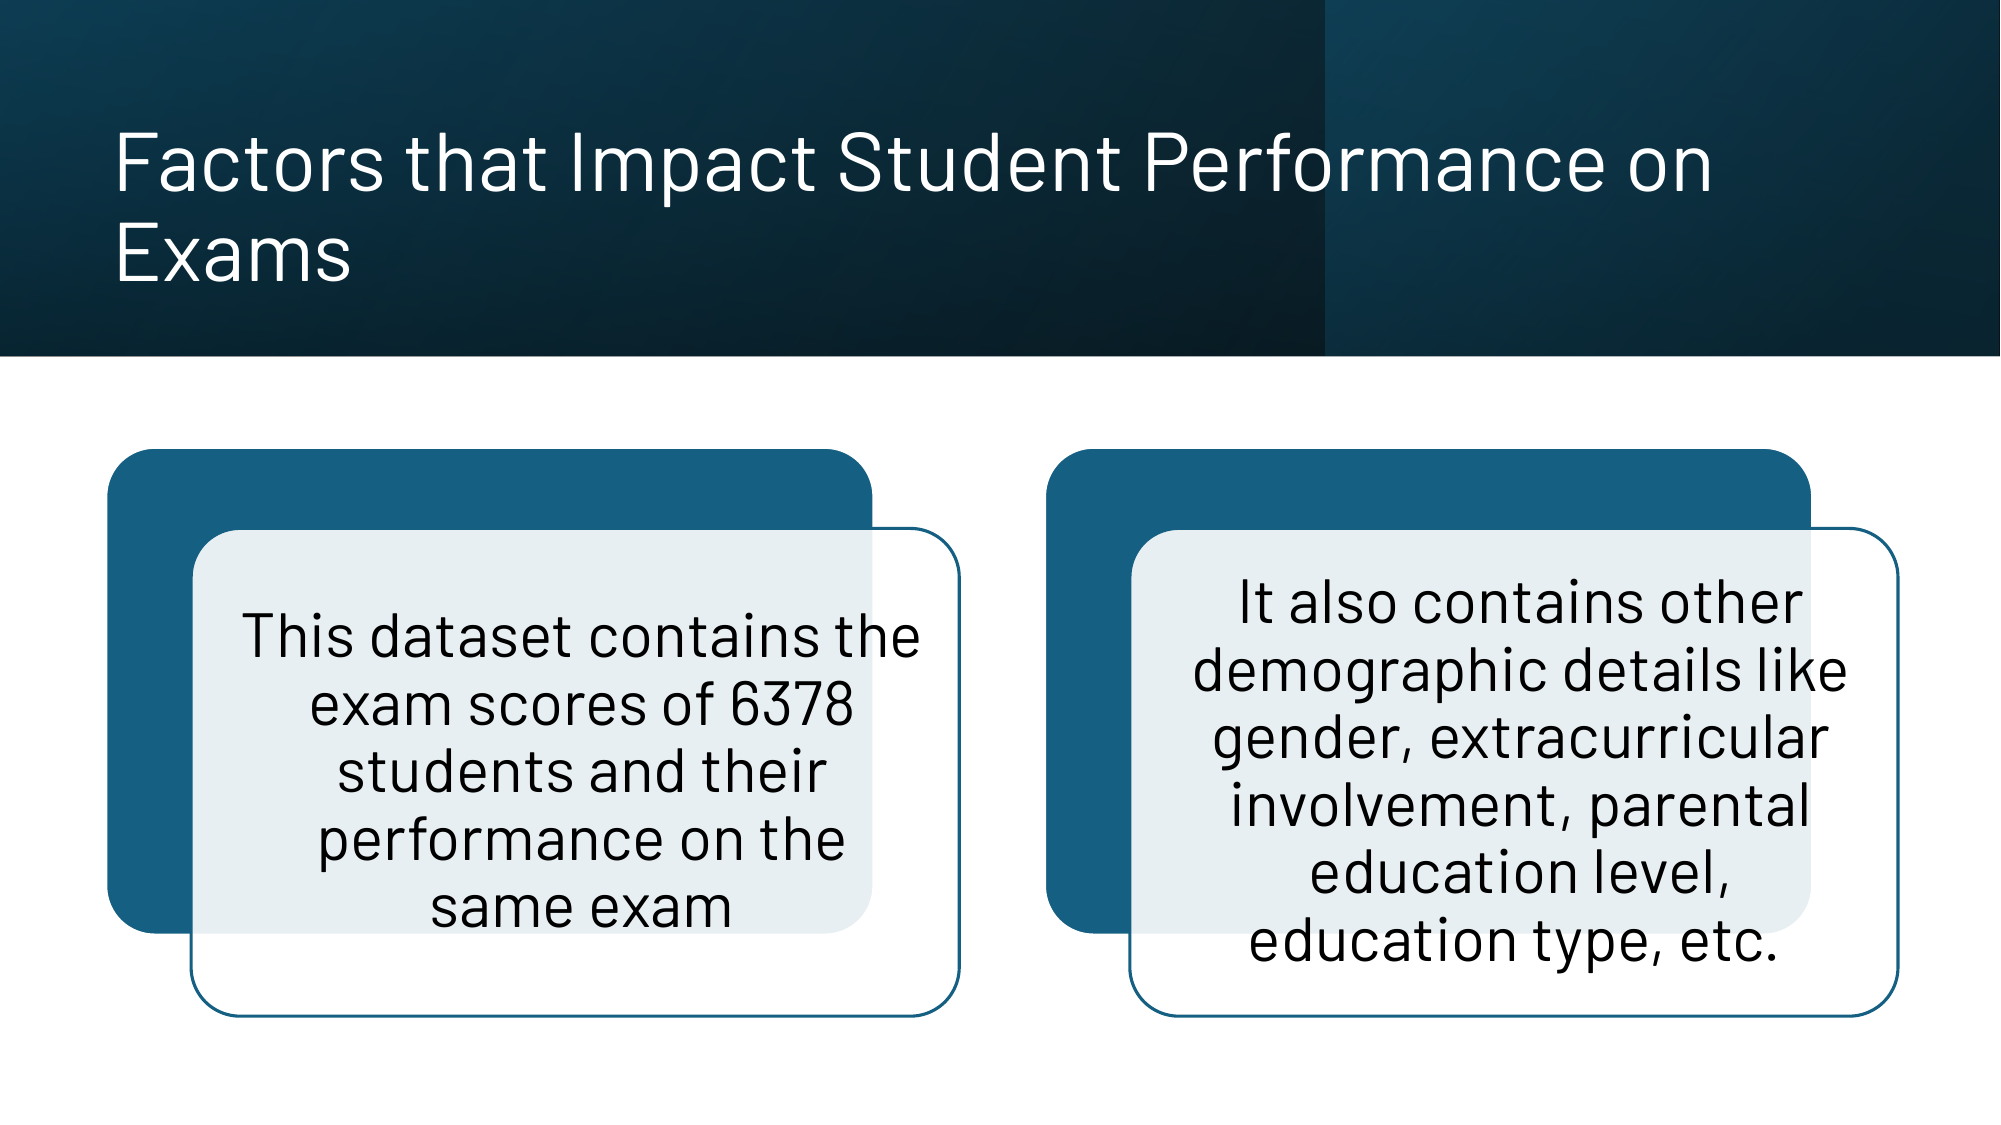

# Factors that Impact Student Performance on Exams
This dataset contains the exam scores of 6378 students and their performance on the same exam
It also contains other demographic details like gender, extracurricular involvement, parental education level, education type, etc.